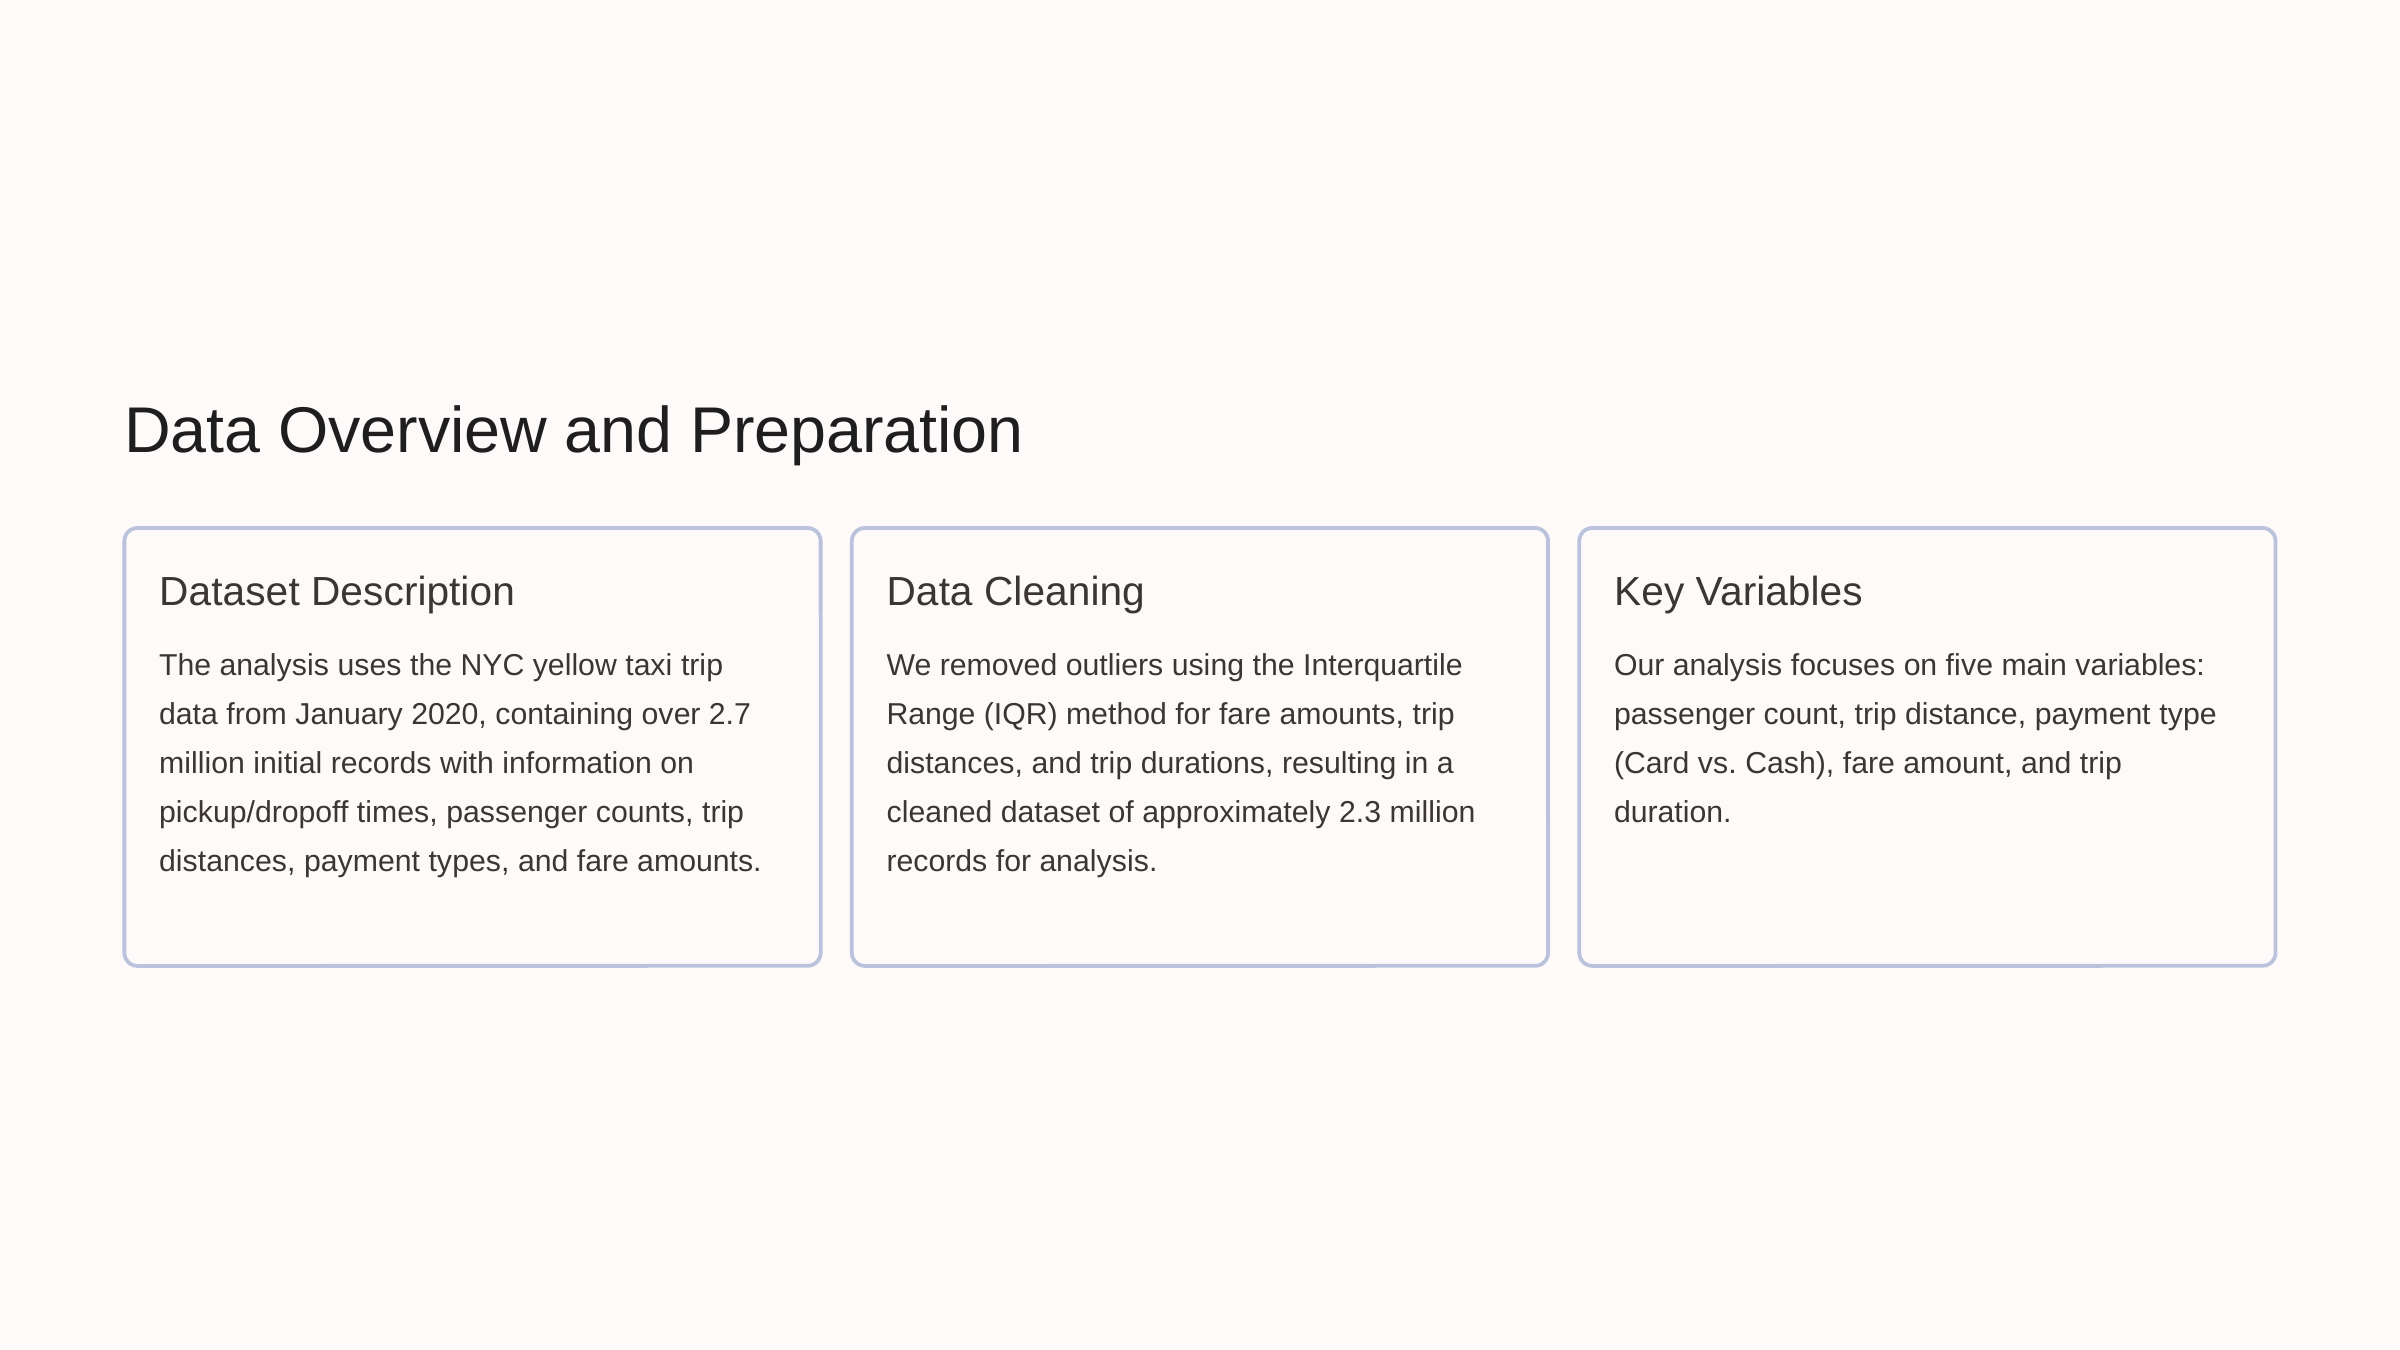

Data Overview and Preparation

Dataset Description
Data Cleaning
Key Variables
The analysis uses the NYC yellow taxi trip data from January 2020, containing over 2.7 million initial records with information on pickup/dropoff times, passenger counts, trip distances, payment types, and fare amounts.
We removed outliers using the Interquartile Range (IQR) method for fare amounts, trip distances, and trip durations, resulting in a cleaned dataset of approximately 2.3 million records for analysis.
Our analysis focuses on five main variables: passenger count, trip distance, payment type (Card vs. Cash), fare amount, and trip duration.